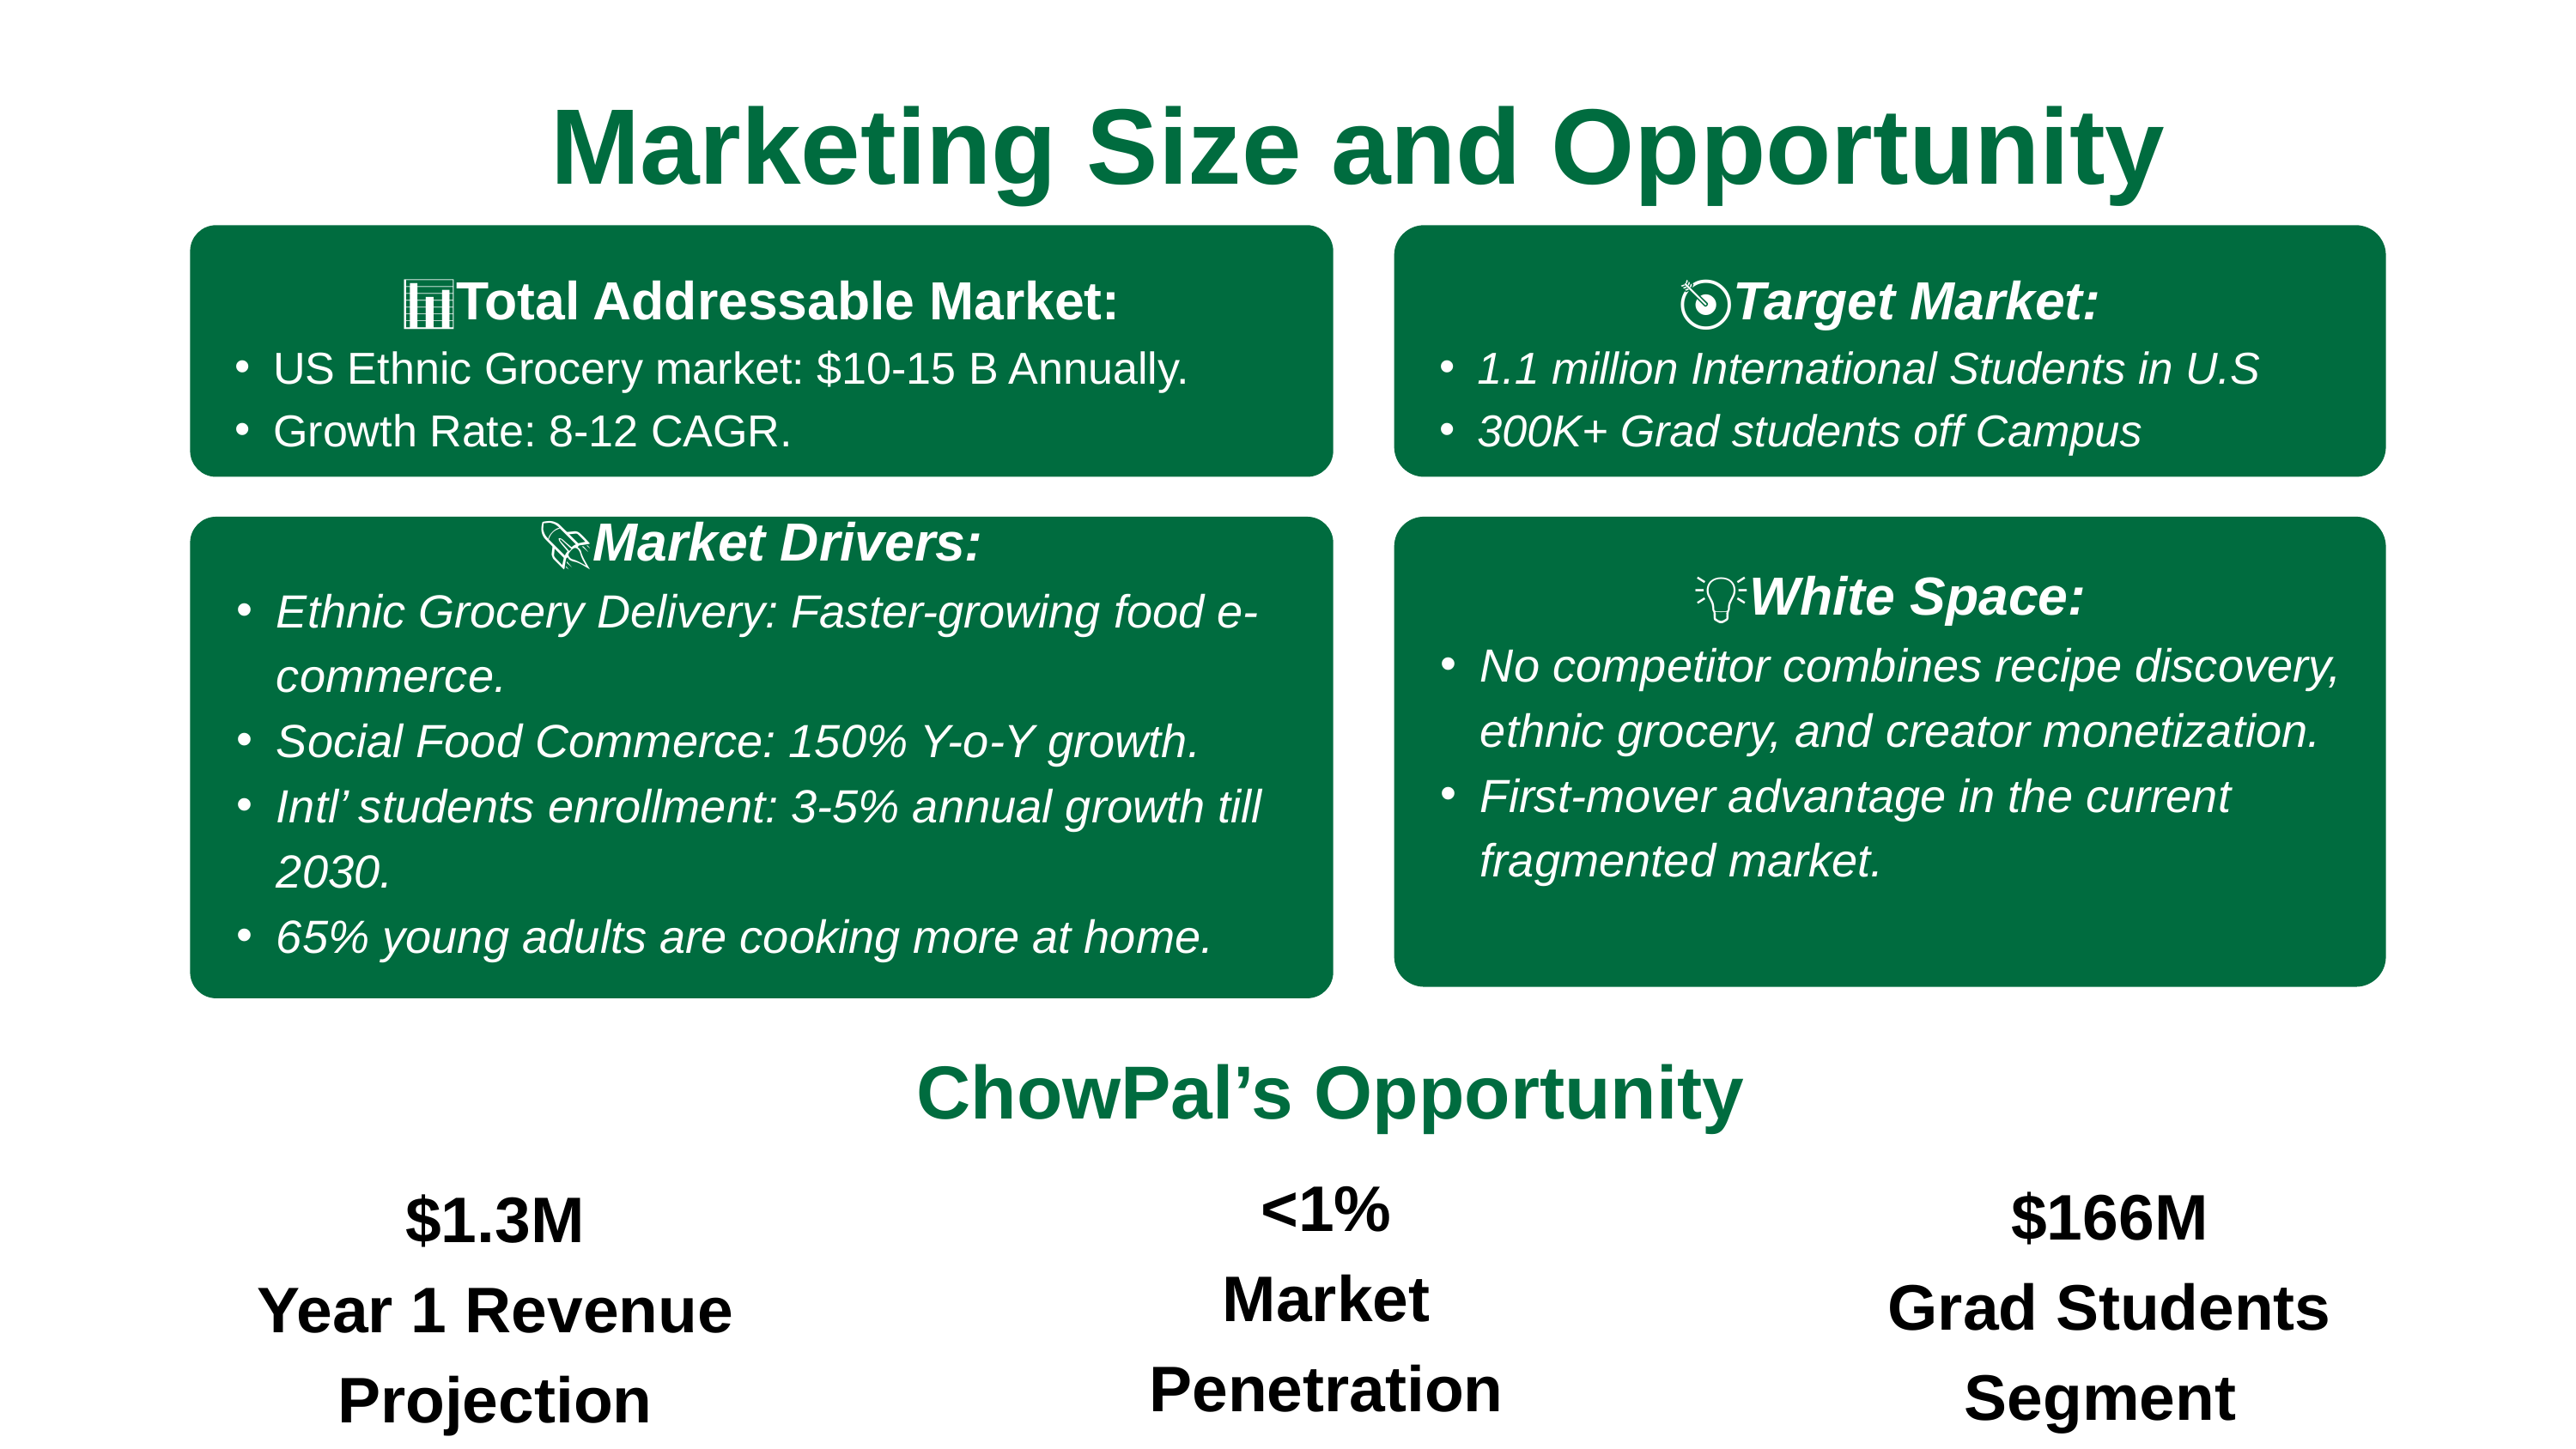

Marketing Size and Opportunity

📊Total Addressable Market:
US Ethnic Grocery market: $10-15 B Annually.
Growth Rate: 8-12 CAGR.

🎯Target Market:
1.1 million International Students in U.S
300K+ Grad students off Campus

🚀Market Drivers:
Ethnic Grocery Delivery: Faster-growing food e-commerce.
Social Food Commerce: 150% Y-o-Y growth.
Intl’ students enrollment: 3-5% annual growth till 2030.
65% young adults are cooking more at home.

💡White Space:
No competitor combines recipe discovery, ethnic grocery, and creator monetization.
First-mover advantage in the current fragmented market.
ChowPal’s Opportunity
<1%
Market Penetration
$166M
Grad Students Segment
$1.3M
Year 1 Revenue Projection